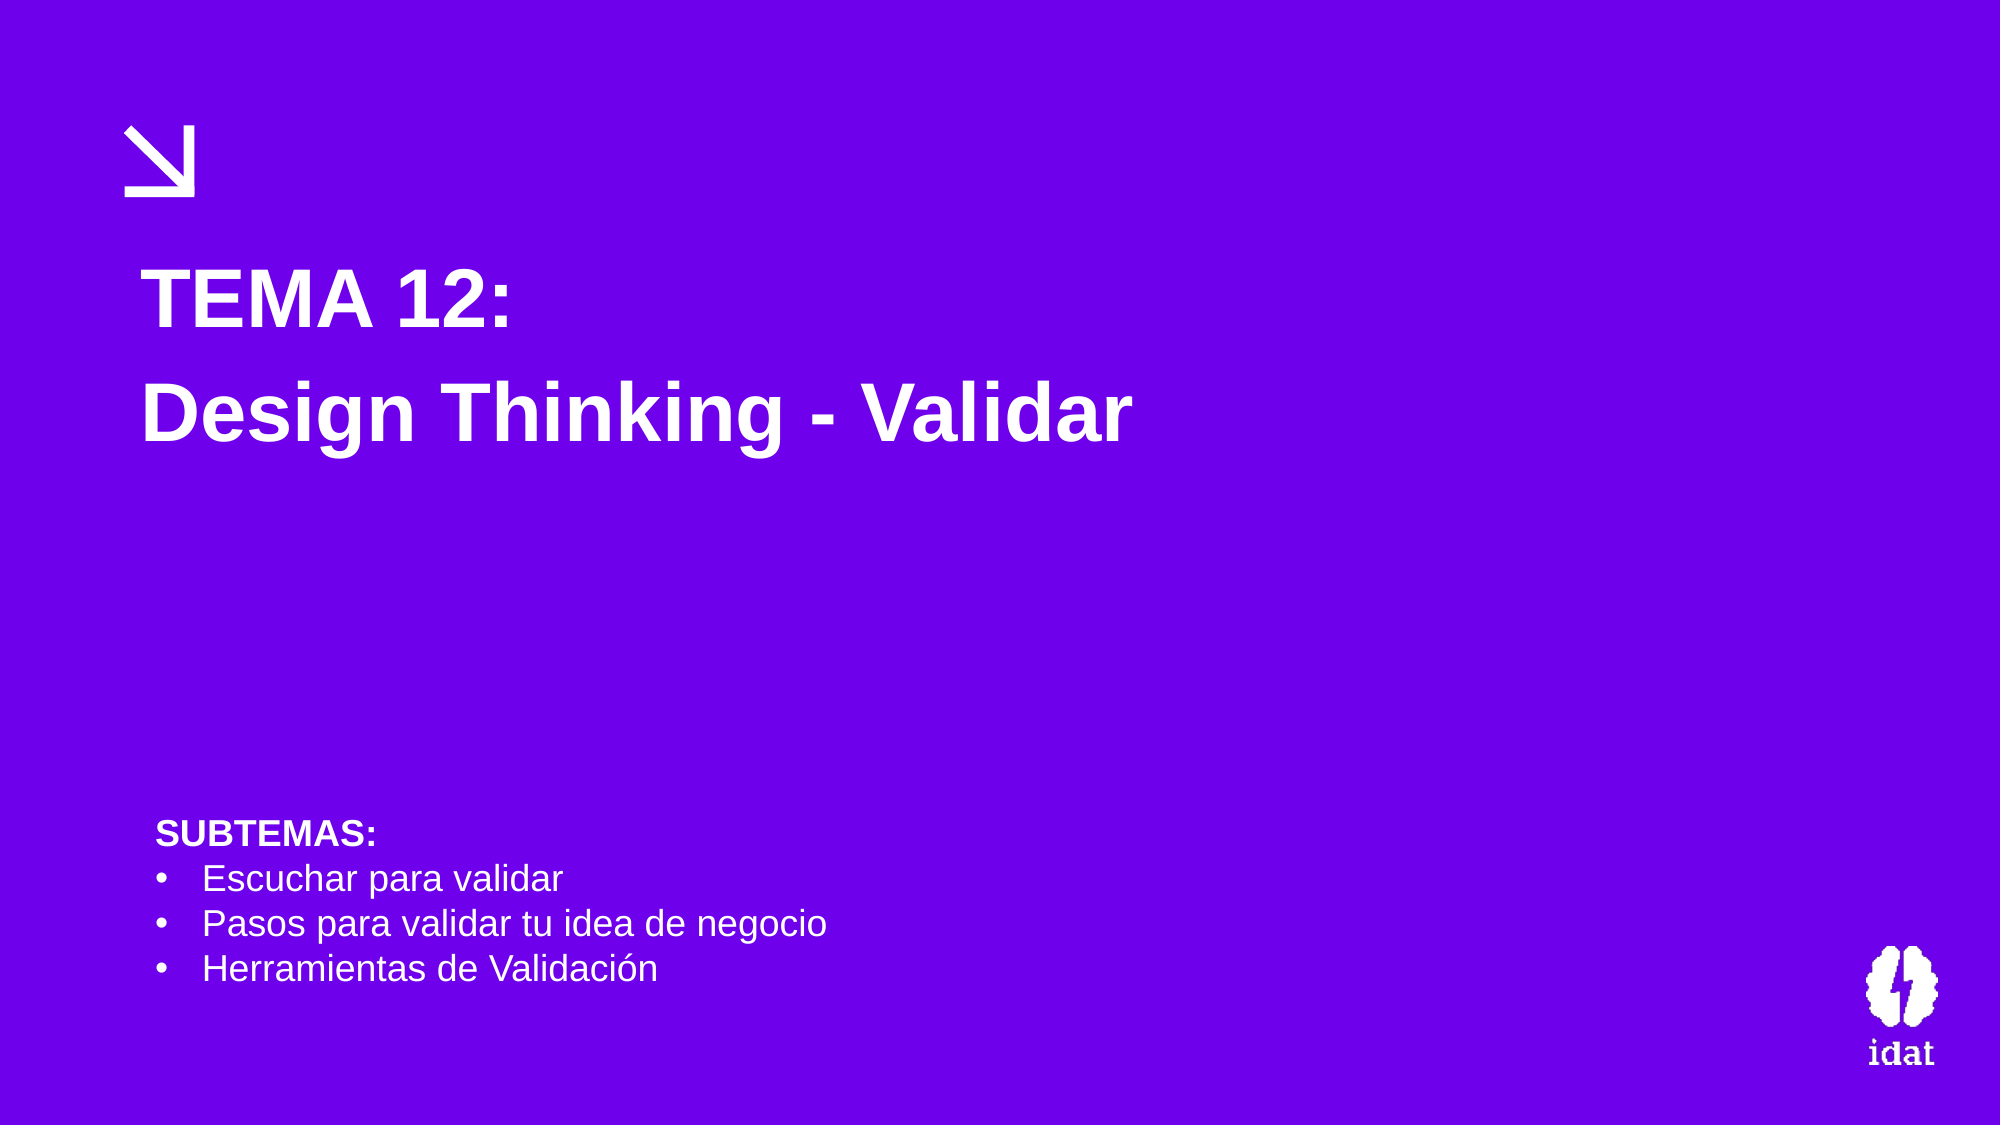

TEMA 12:
Design Thinking - Validar

SUBTEMAS:
Escuchar para validar
Pasos para validar tu idea de negocio
Herramientas de Validación